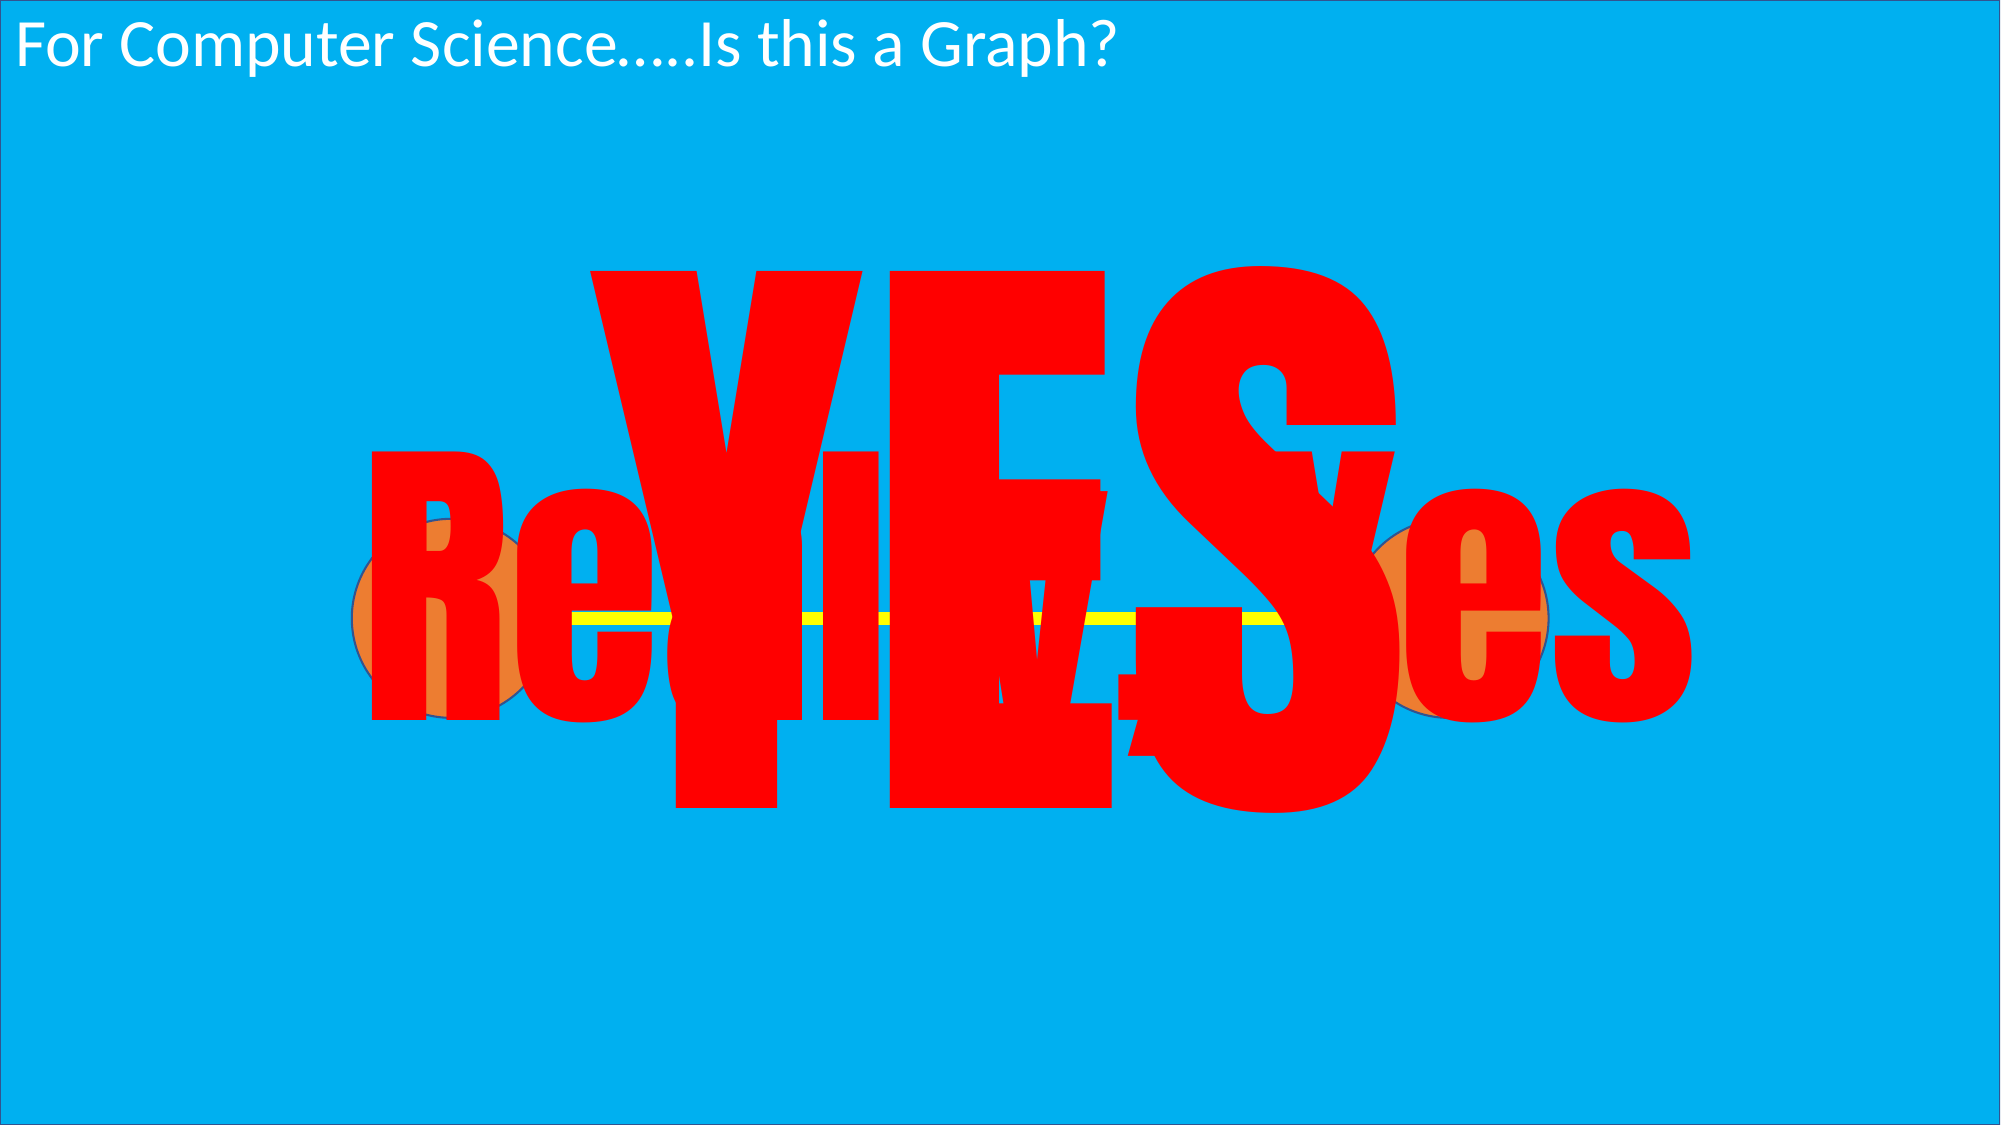

# For Computer Science…..Is this a Graph?
YES
Really, Yes